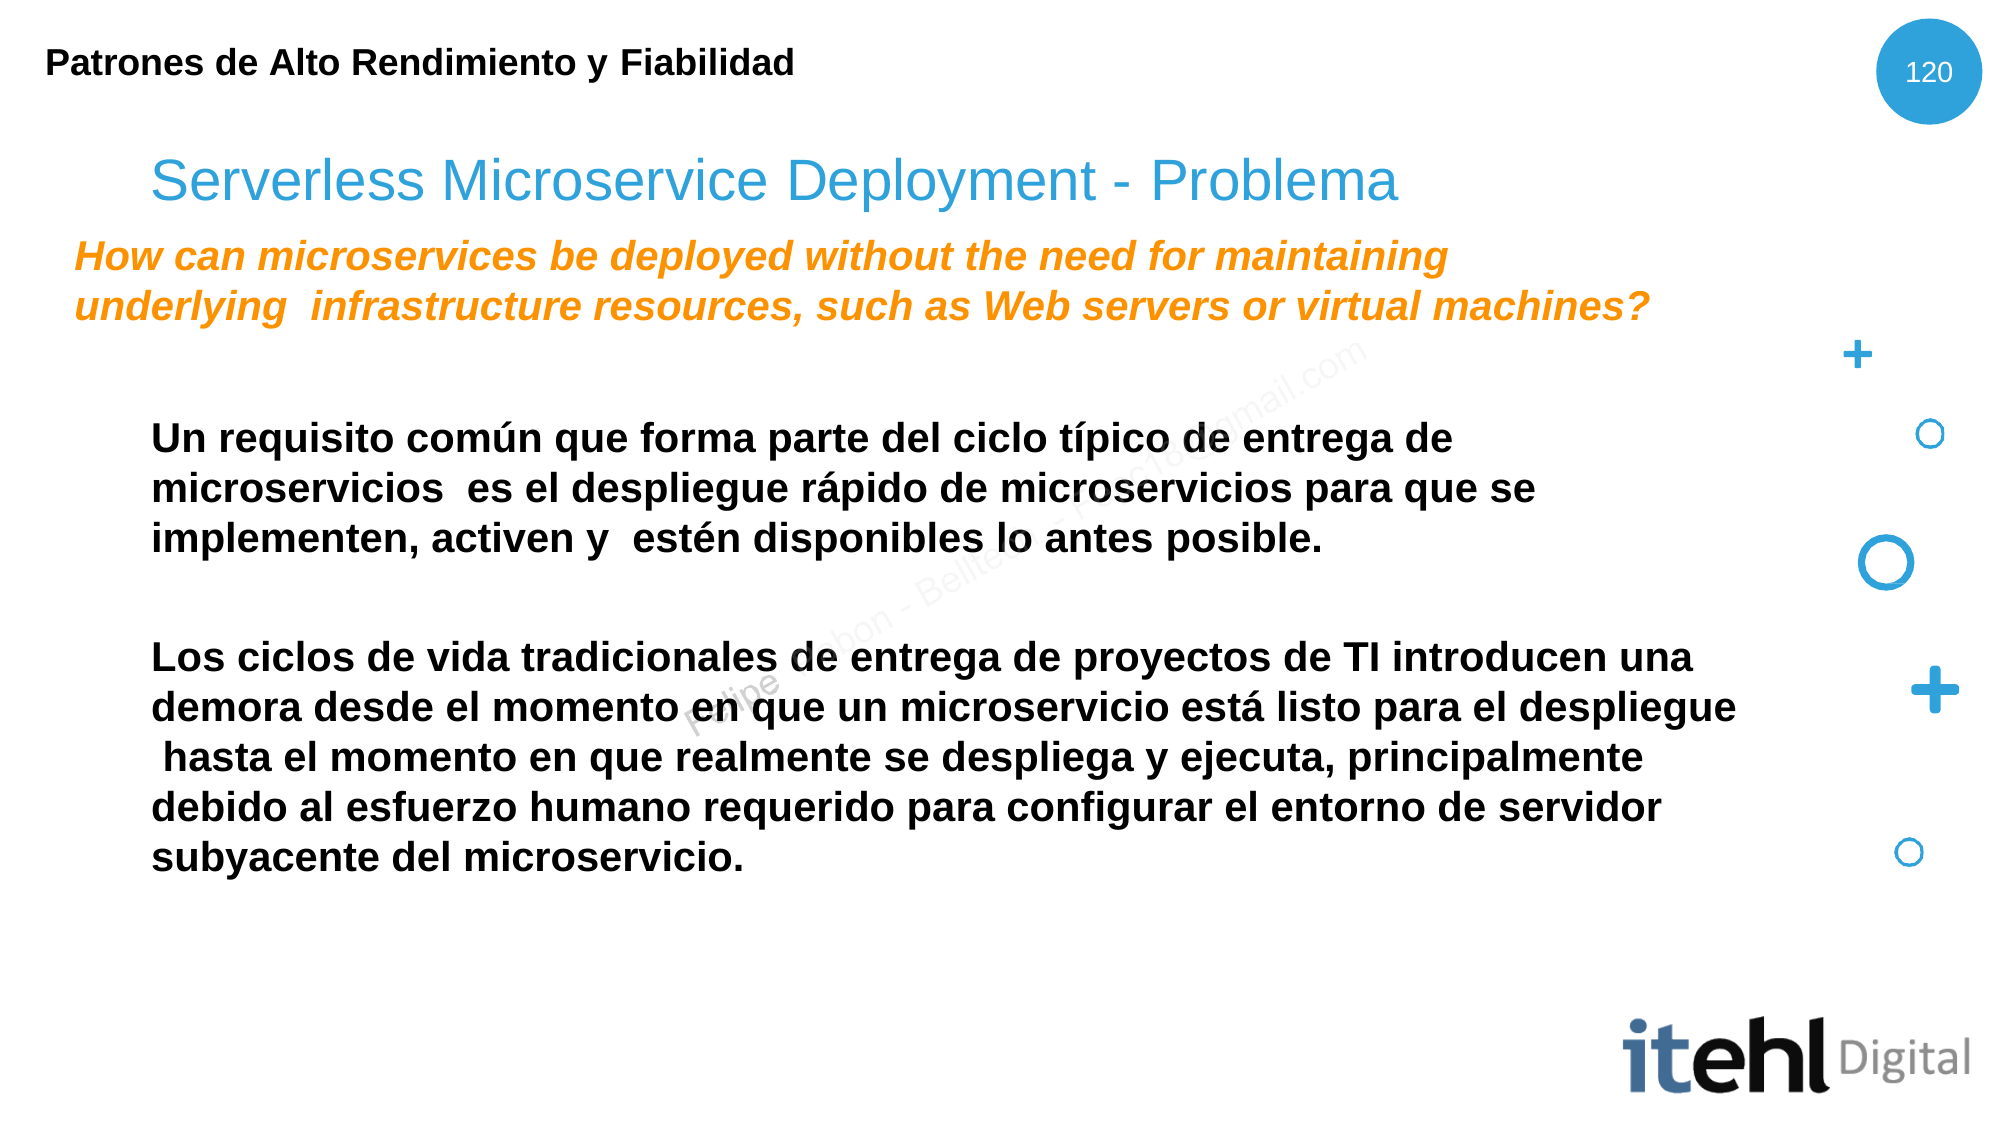

Patrones de Alto Rendimiento y Fiabilidad
120
# Serverless Microservice Deployment - Problema
How can microservices be deployed without the need for maintaining underlying  infrastructure resources, such as Web servers or virtual machines?

Un requisito común que forma parte del ciclo típico de entrega de microservicios  es el despliegue rápido de microservicios para que se implementen, activen y  estén disponibles lo antes posible.

Los ciclos de vida tradicionales de entrega de proyectos de TI introducen una  demora desde el momento en que un microservicio está listo para el despliegue  hasta el momento en que realmente se despliega y ejecuta, principalmente  debido al esfuerzo humano requerido para configurar el entorno de servidor  subyacente del microservicio.